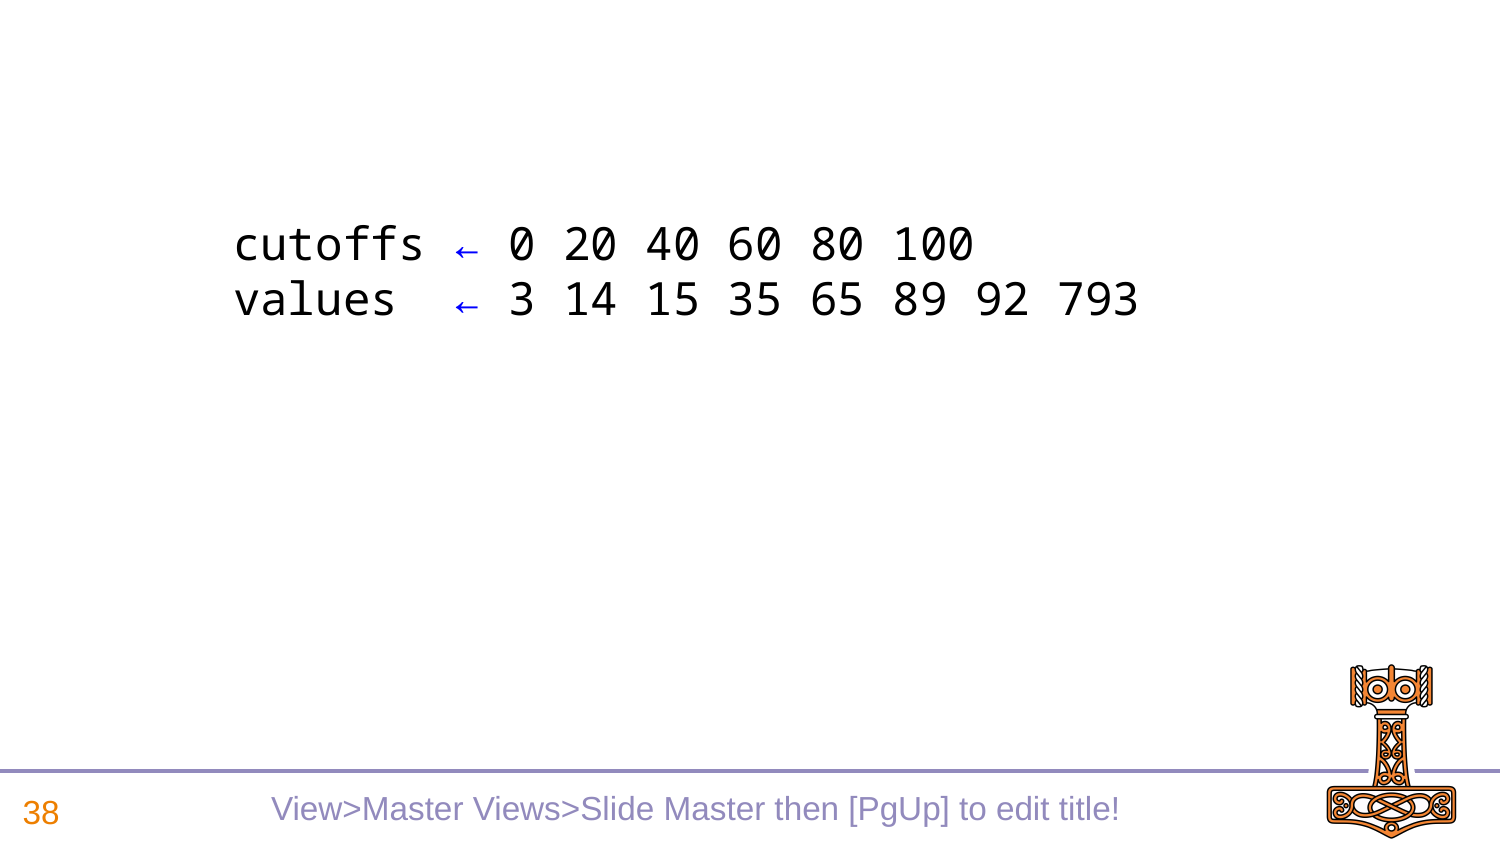

#
      cutoffs ← 0 20 40 60 80 100
      values  ← 3 14 15 35 65 89 92 793